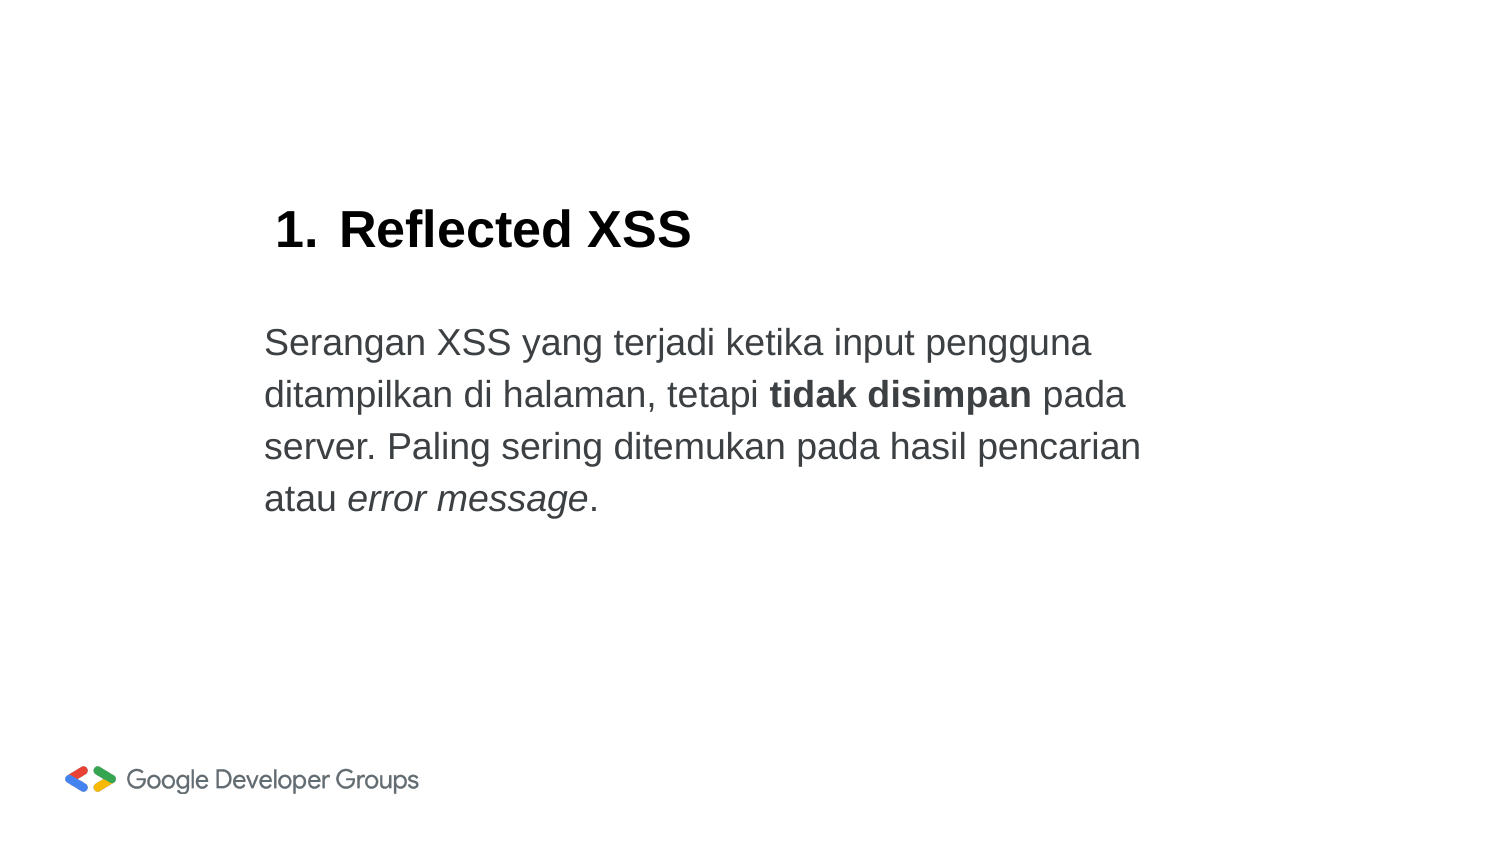

# Reflected XSS
Serangan XSS yang terjadi ketika input pengguna ditampilkan di halaman, tetapi tidak disimpan pada server. Paling sering ditemukan pada hasil pencarian atau error message.